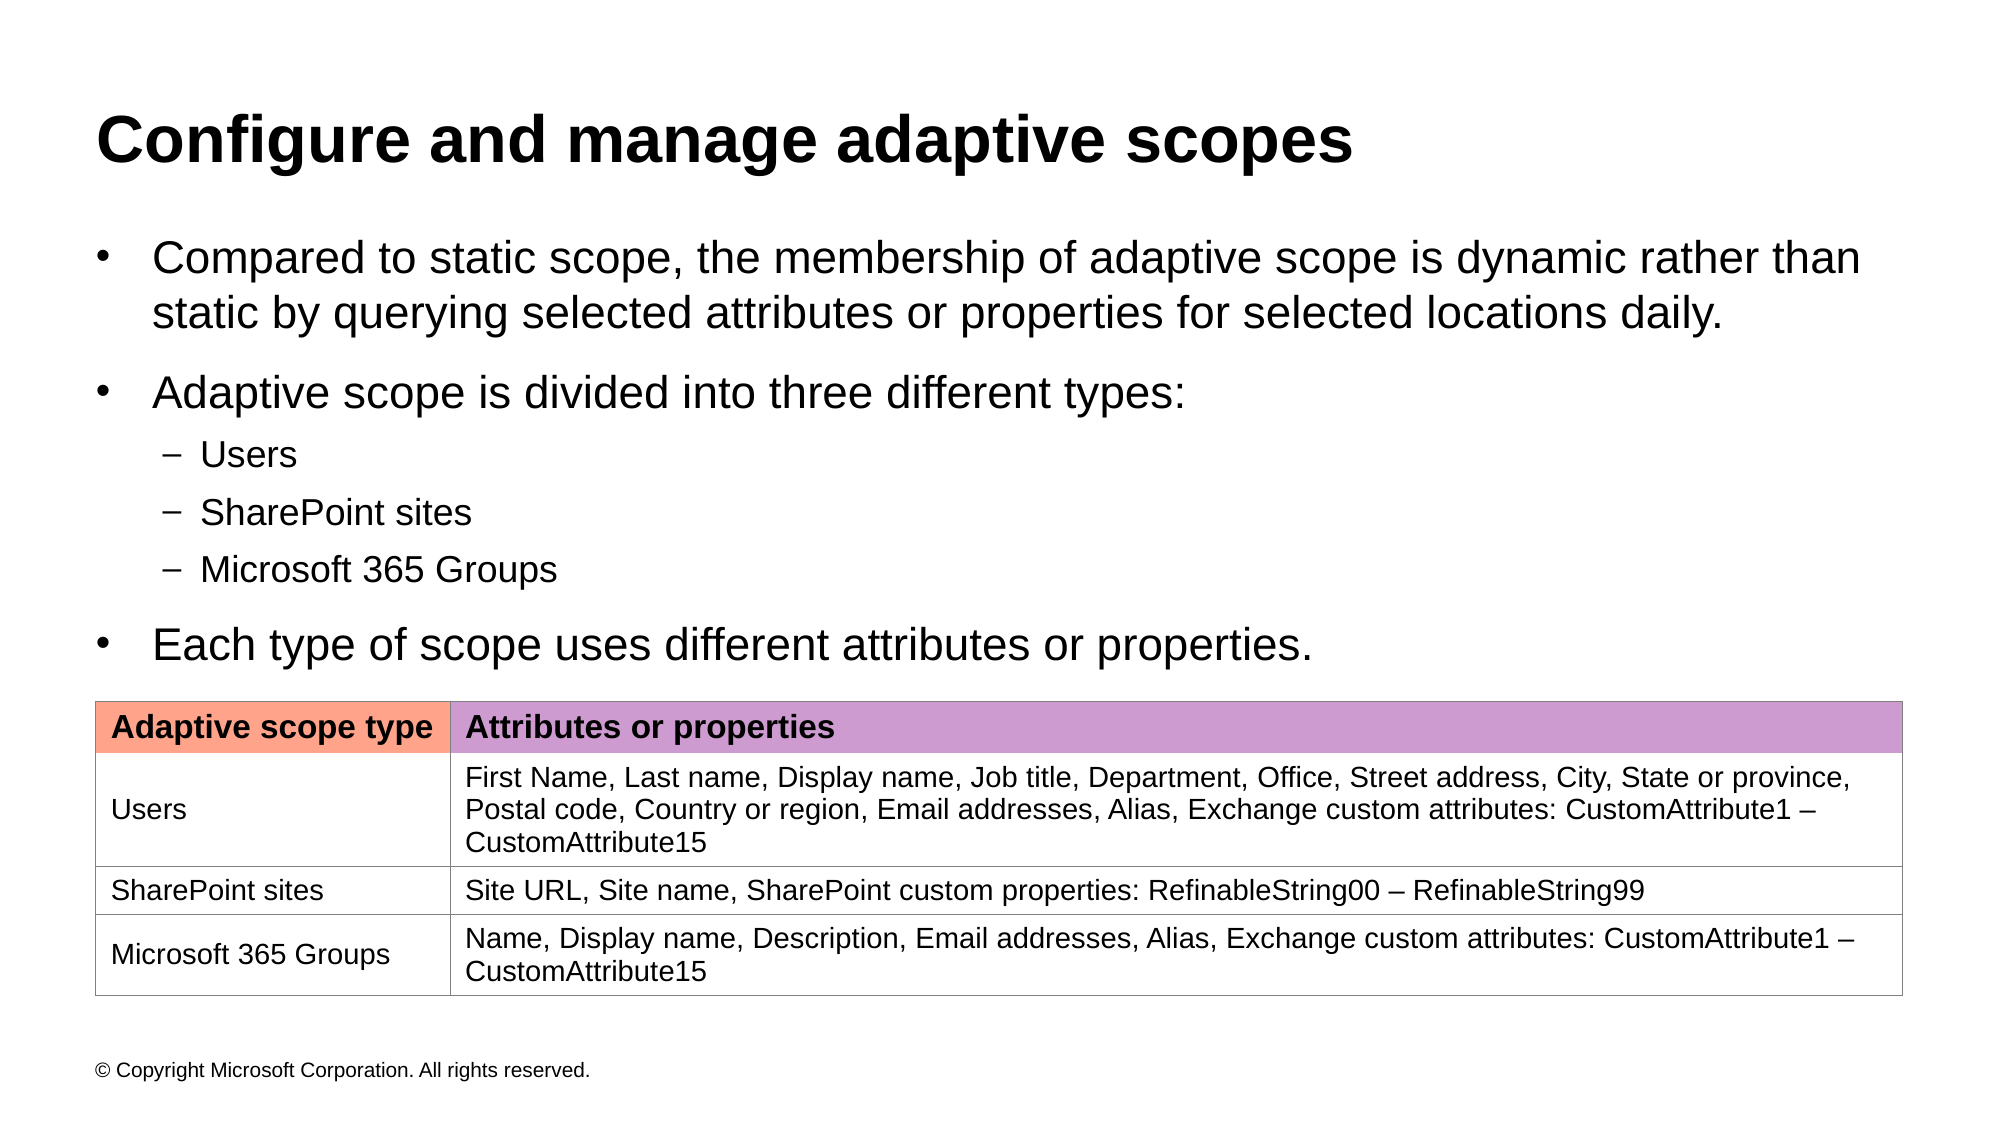

# Configure and manage adaptive scopes
Compared to static scope, the membership of adaptive scope is dynamic rather than static by querying selected attributes or properties for selected locations daily.
Adaptive scope is divided into three different types:
Users
SharePoint sites
Microsoft 365 Groups
Each type of scope uses different attributes or properties.
| Adaptive scope type | Attributes or properties |
| --- | --- |
| Users | First Name, Last name, Display name, Job title, Department, Office, Street address, City, State or province, Postal code, Country or region, Email addresses, Alias, Exchange custom attributes: CustomAttribute1 – CustomAttribute15 |
| SharePoint sites | Site URL, Site name, SharePoint custom properties: RefinableString00 – RefinableString99 |
| Microsoft 365 Groups | Name, Display name, Description, Email addresses, Alias, Exchange custom attributes: CustomAttribute1 – CustomAttribute15 |